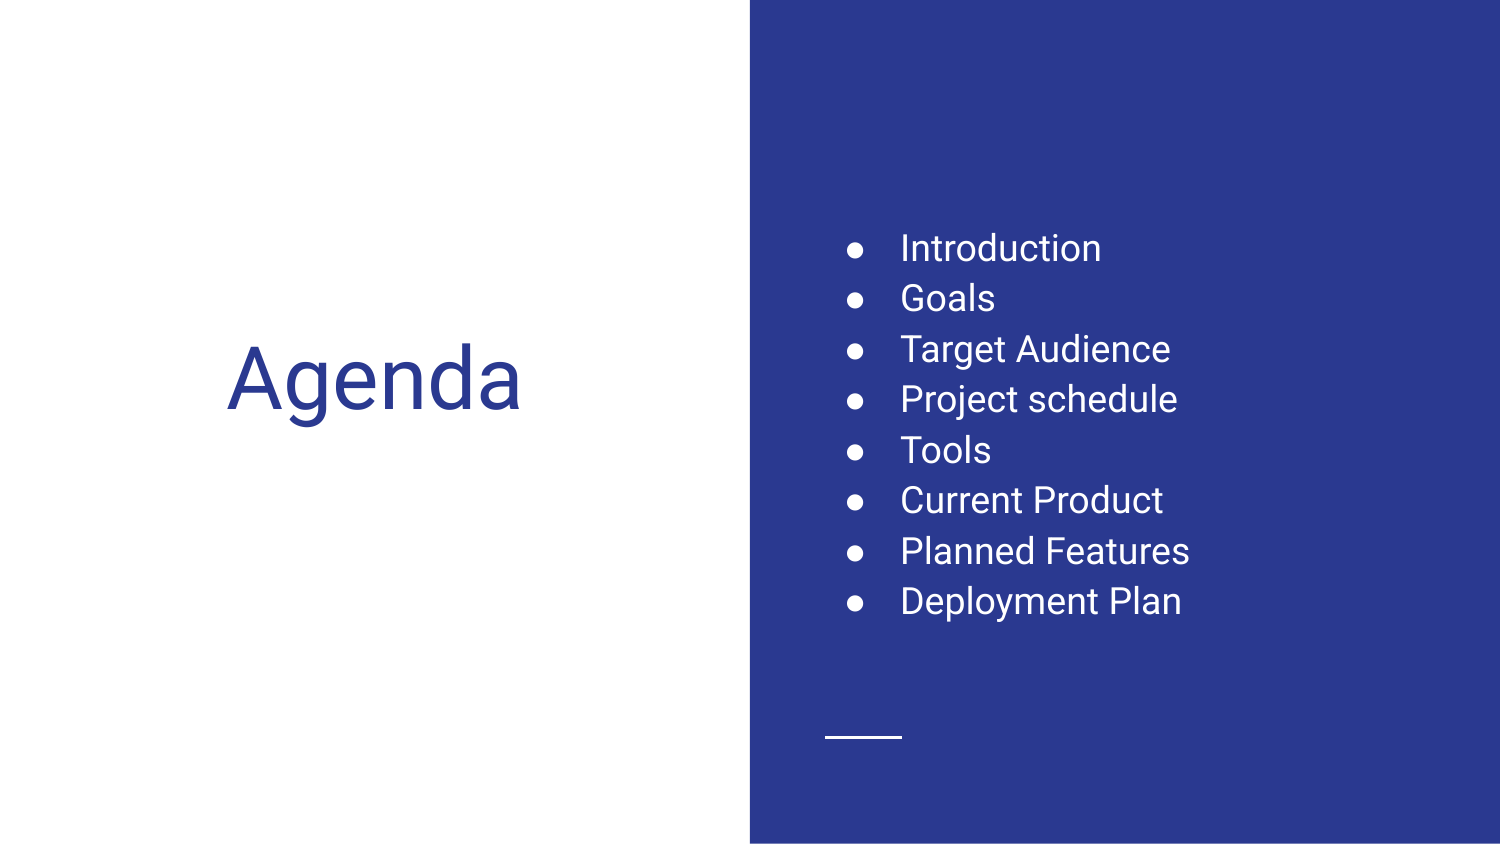

Introduction
Goals
Target Audience
Project schedule
Tools
Current Product
Planned Features
Deployment Plan
# Agenda